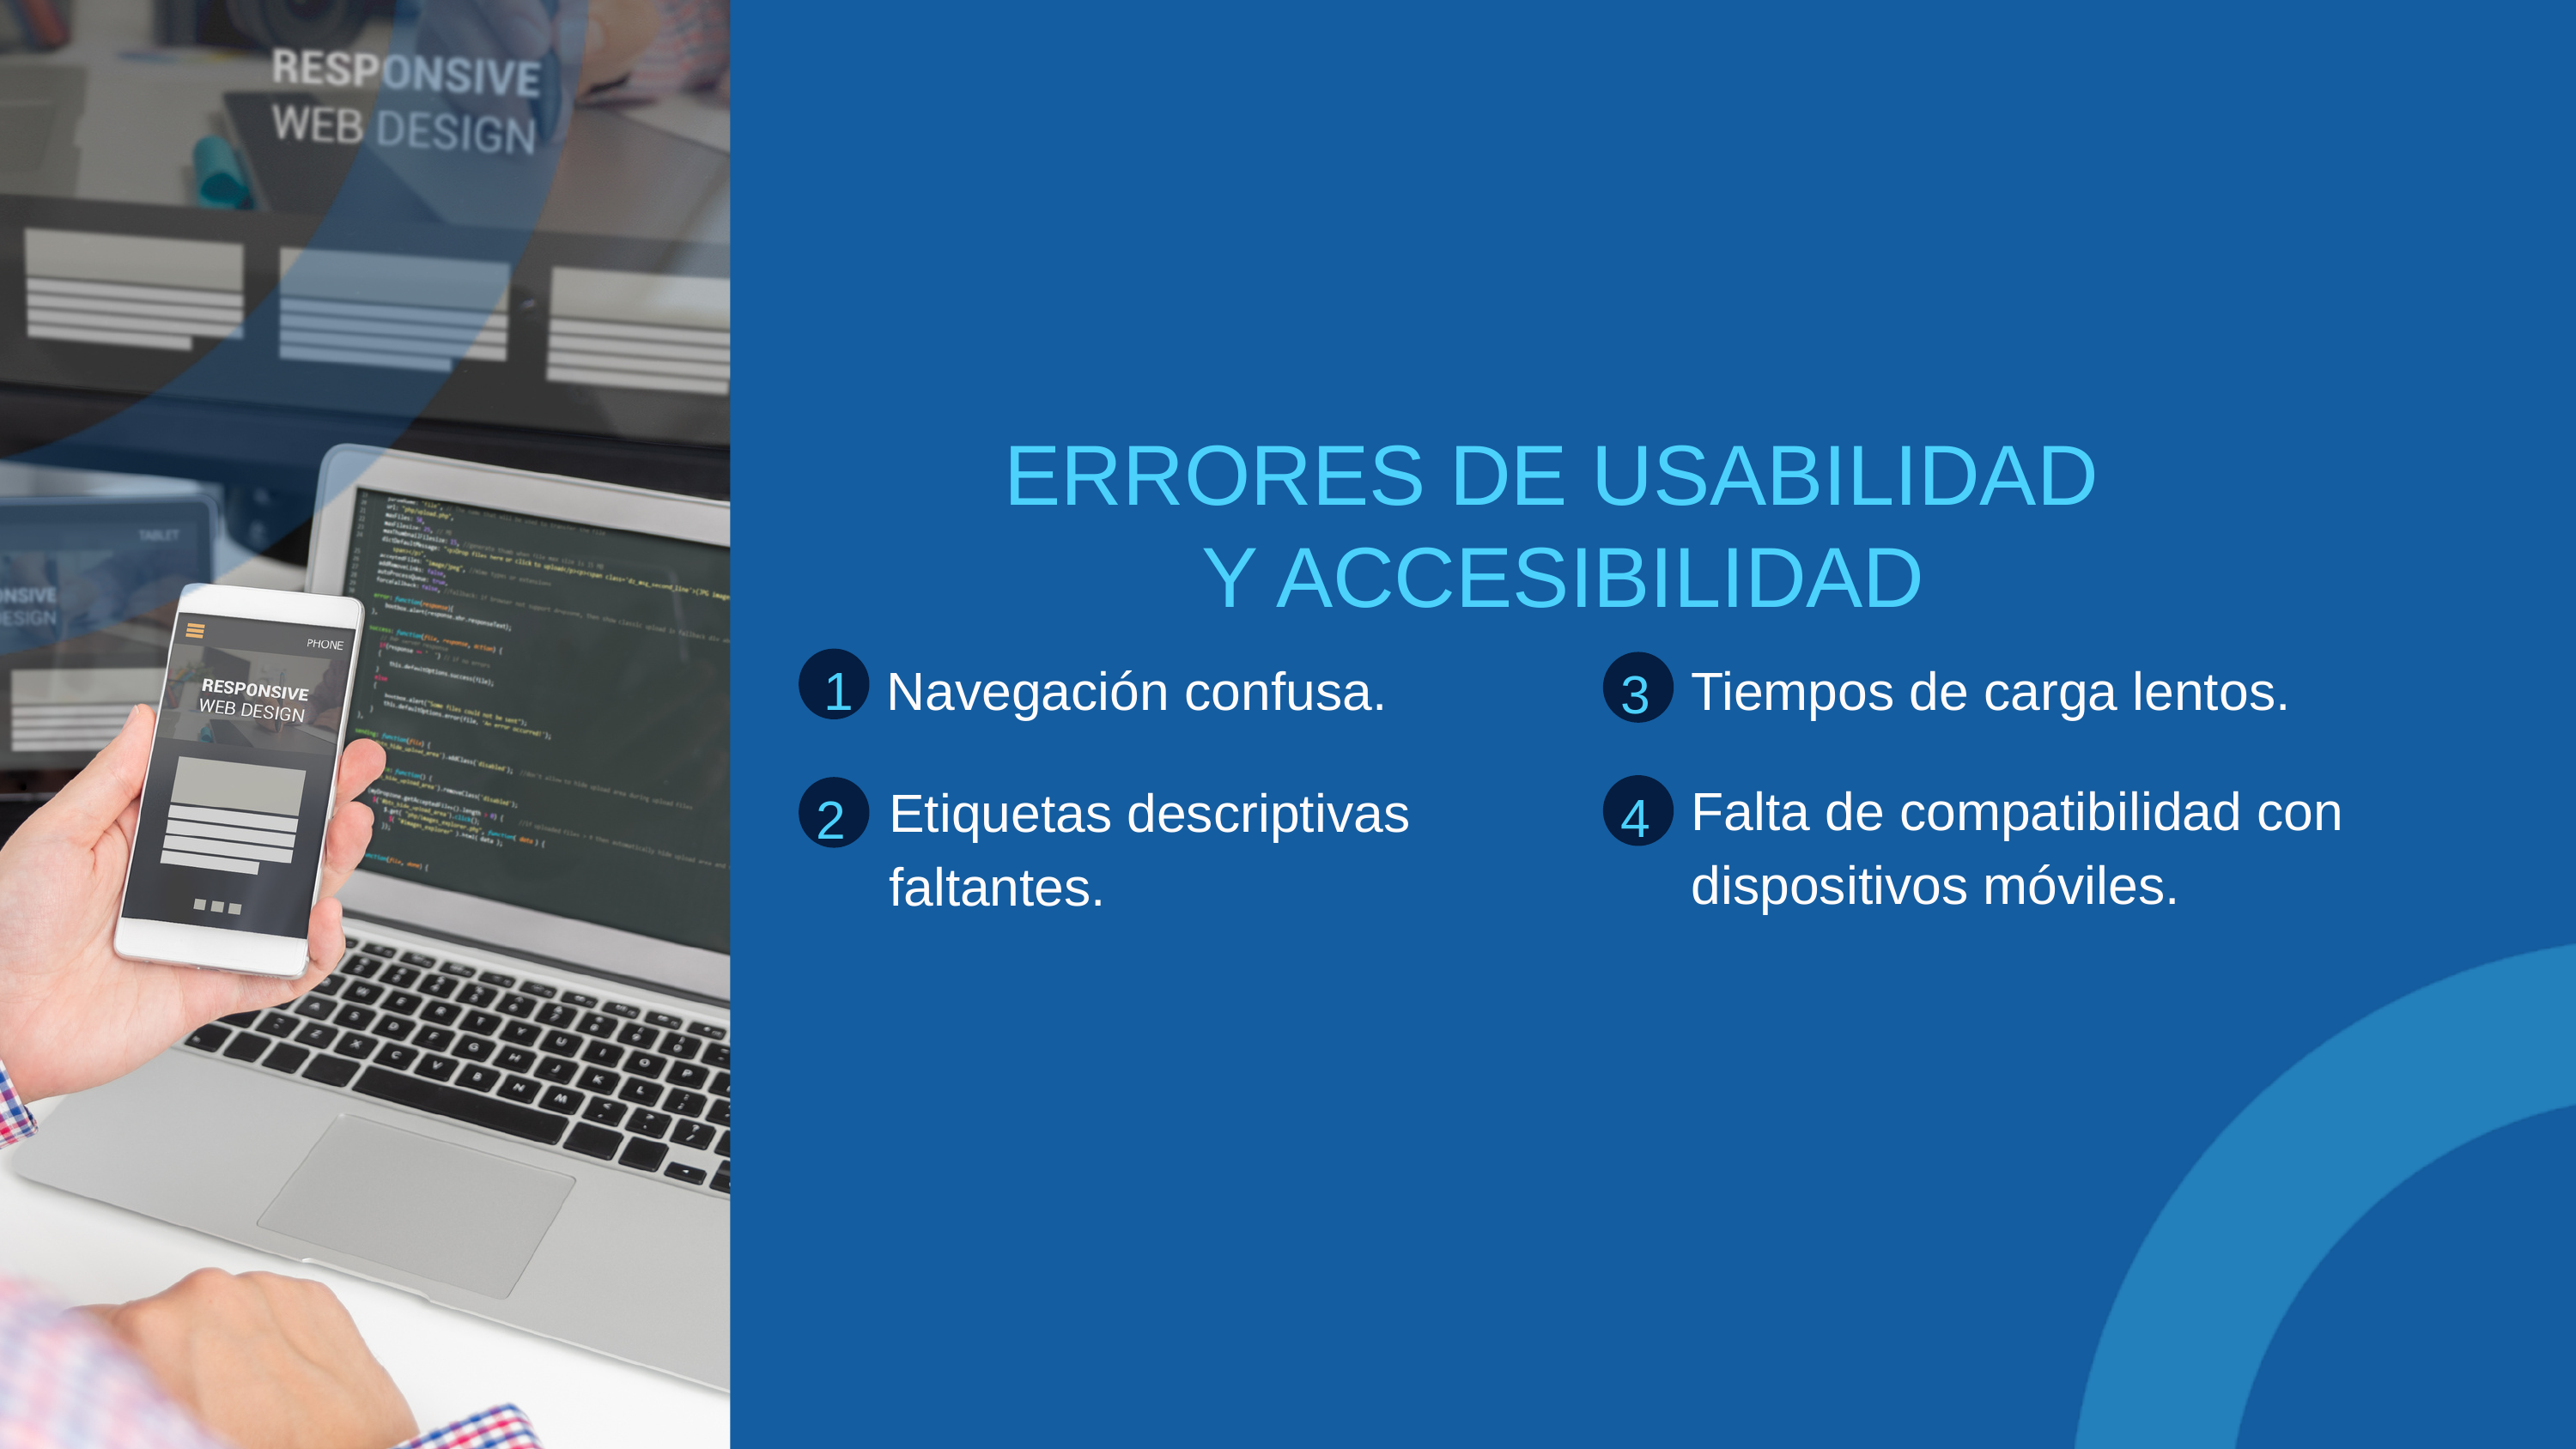

ERRORES DE USABILIDAD
Y ACCESIBILIDAD
1
Navegación confusa.
Tiempos de carga lentos.

3

Falta de compatibilidad con dispositivos móviles.
Etiquetas descriptivas faltantes.
4

2